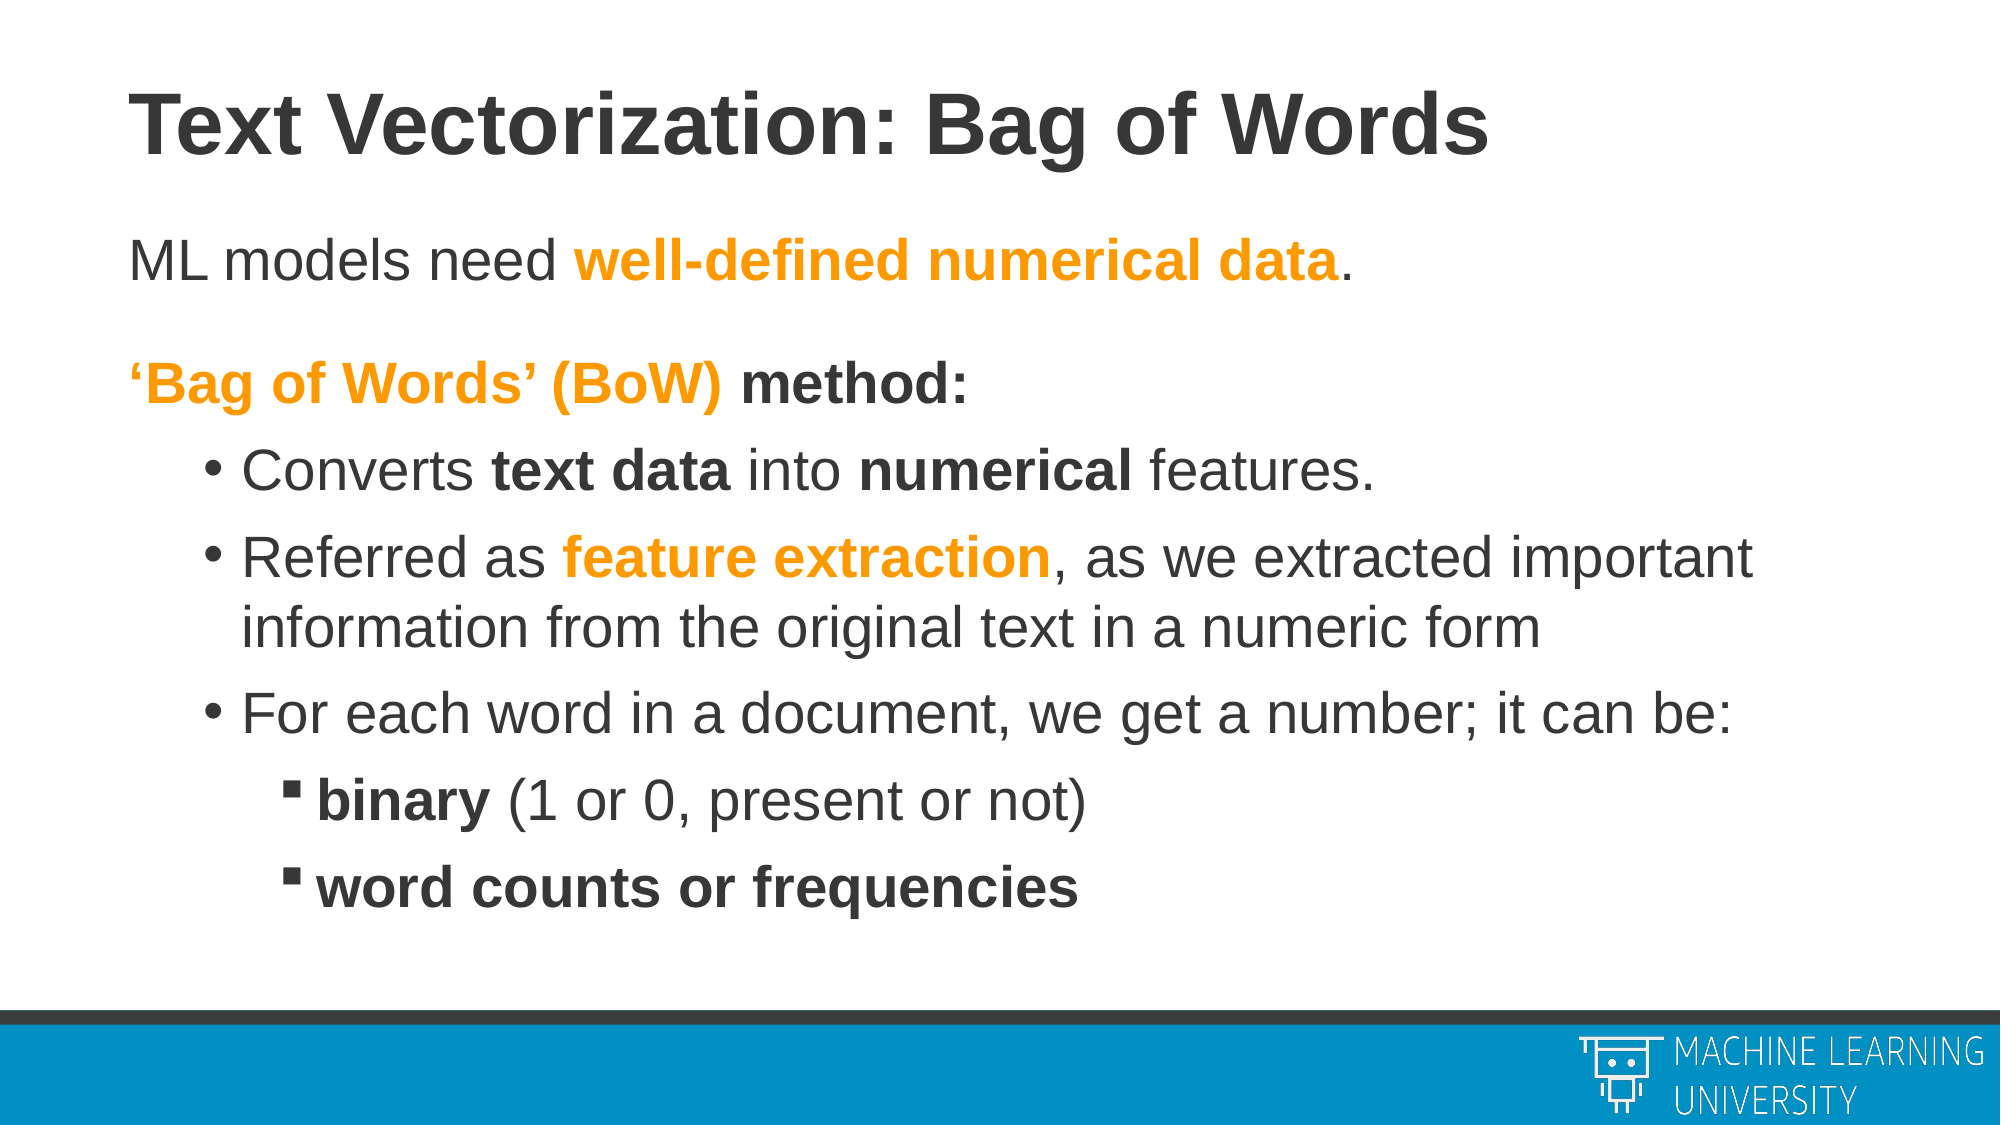

# Text Vectorization: Bag of Words
ML models need well-defined numerical data.

‘Bag of Words’ (BoW) method:
Converts text data into numerical features.
Referred as feature extraction, as we extracted important information from the original text in a numeric form
For each word in a document, we get a number; it can be:
binary (1 or 0, present or not)
word counts or frequencies